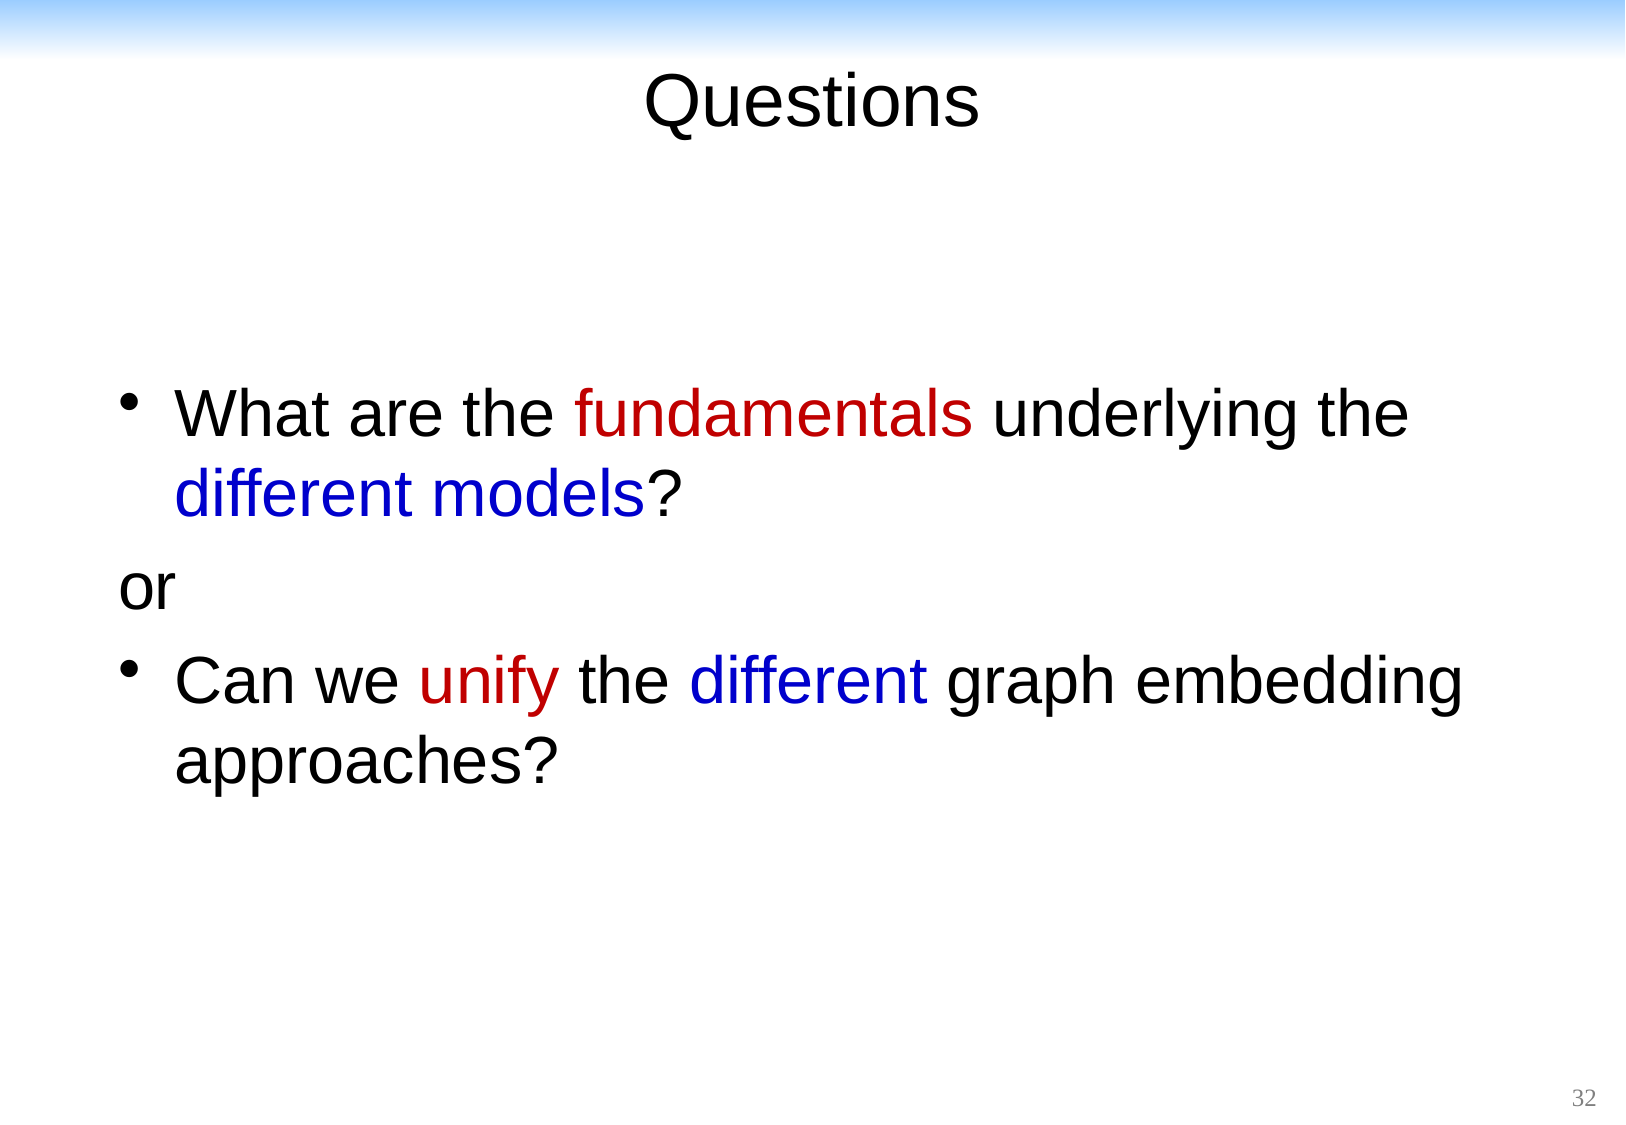

# Questions
What are the fundamentals underlying the different models?
or
Can we unify the different graph embedding approaches?